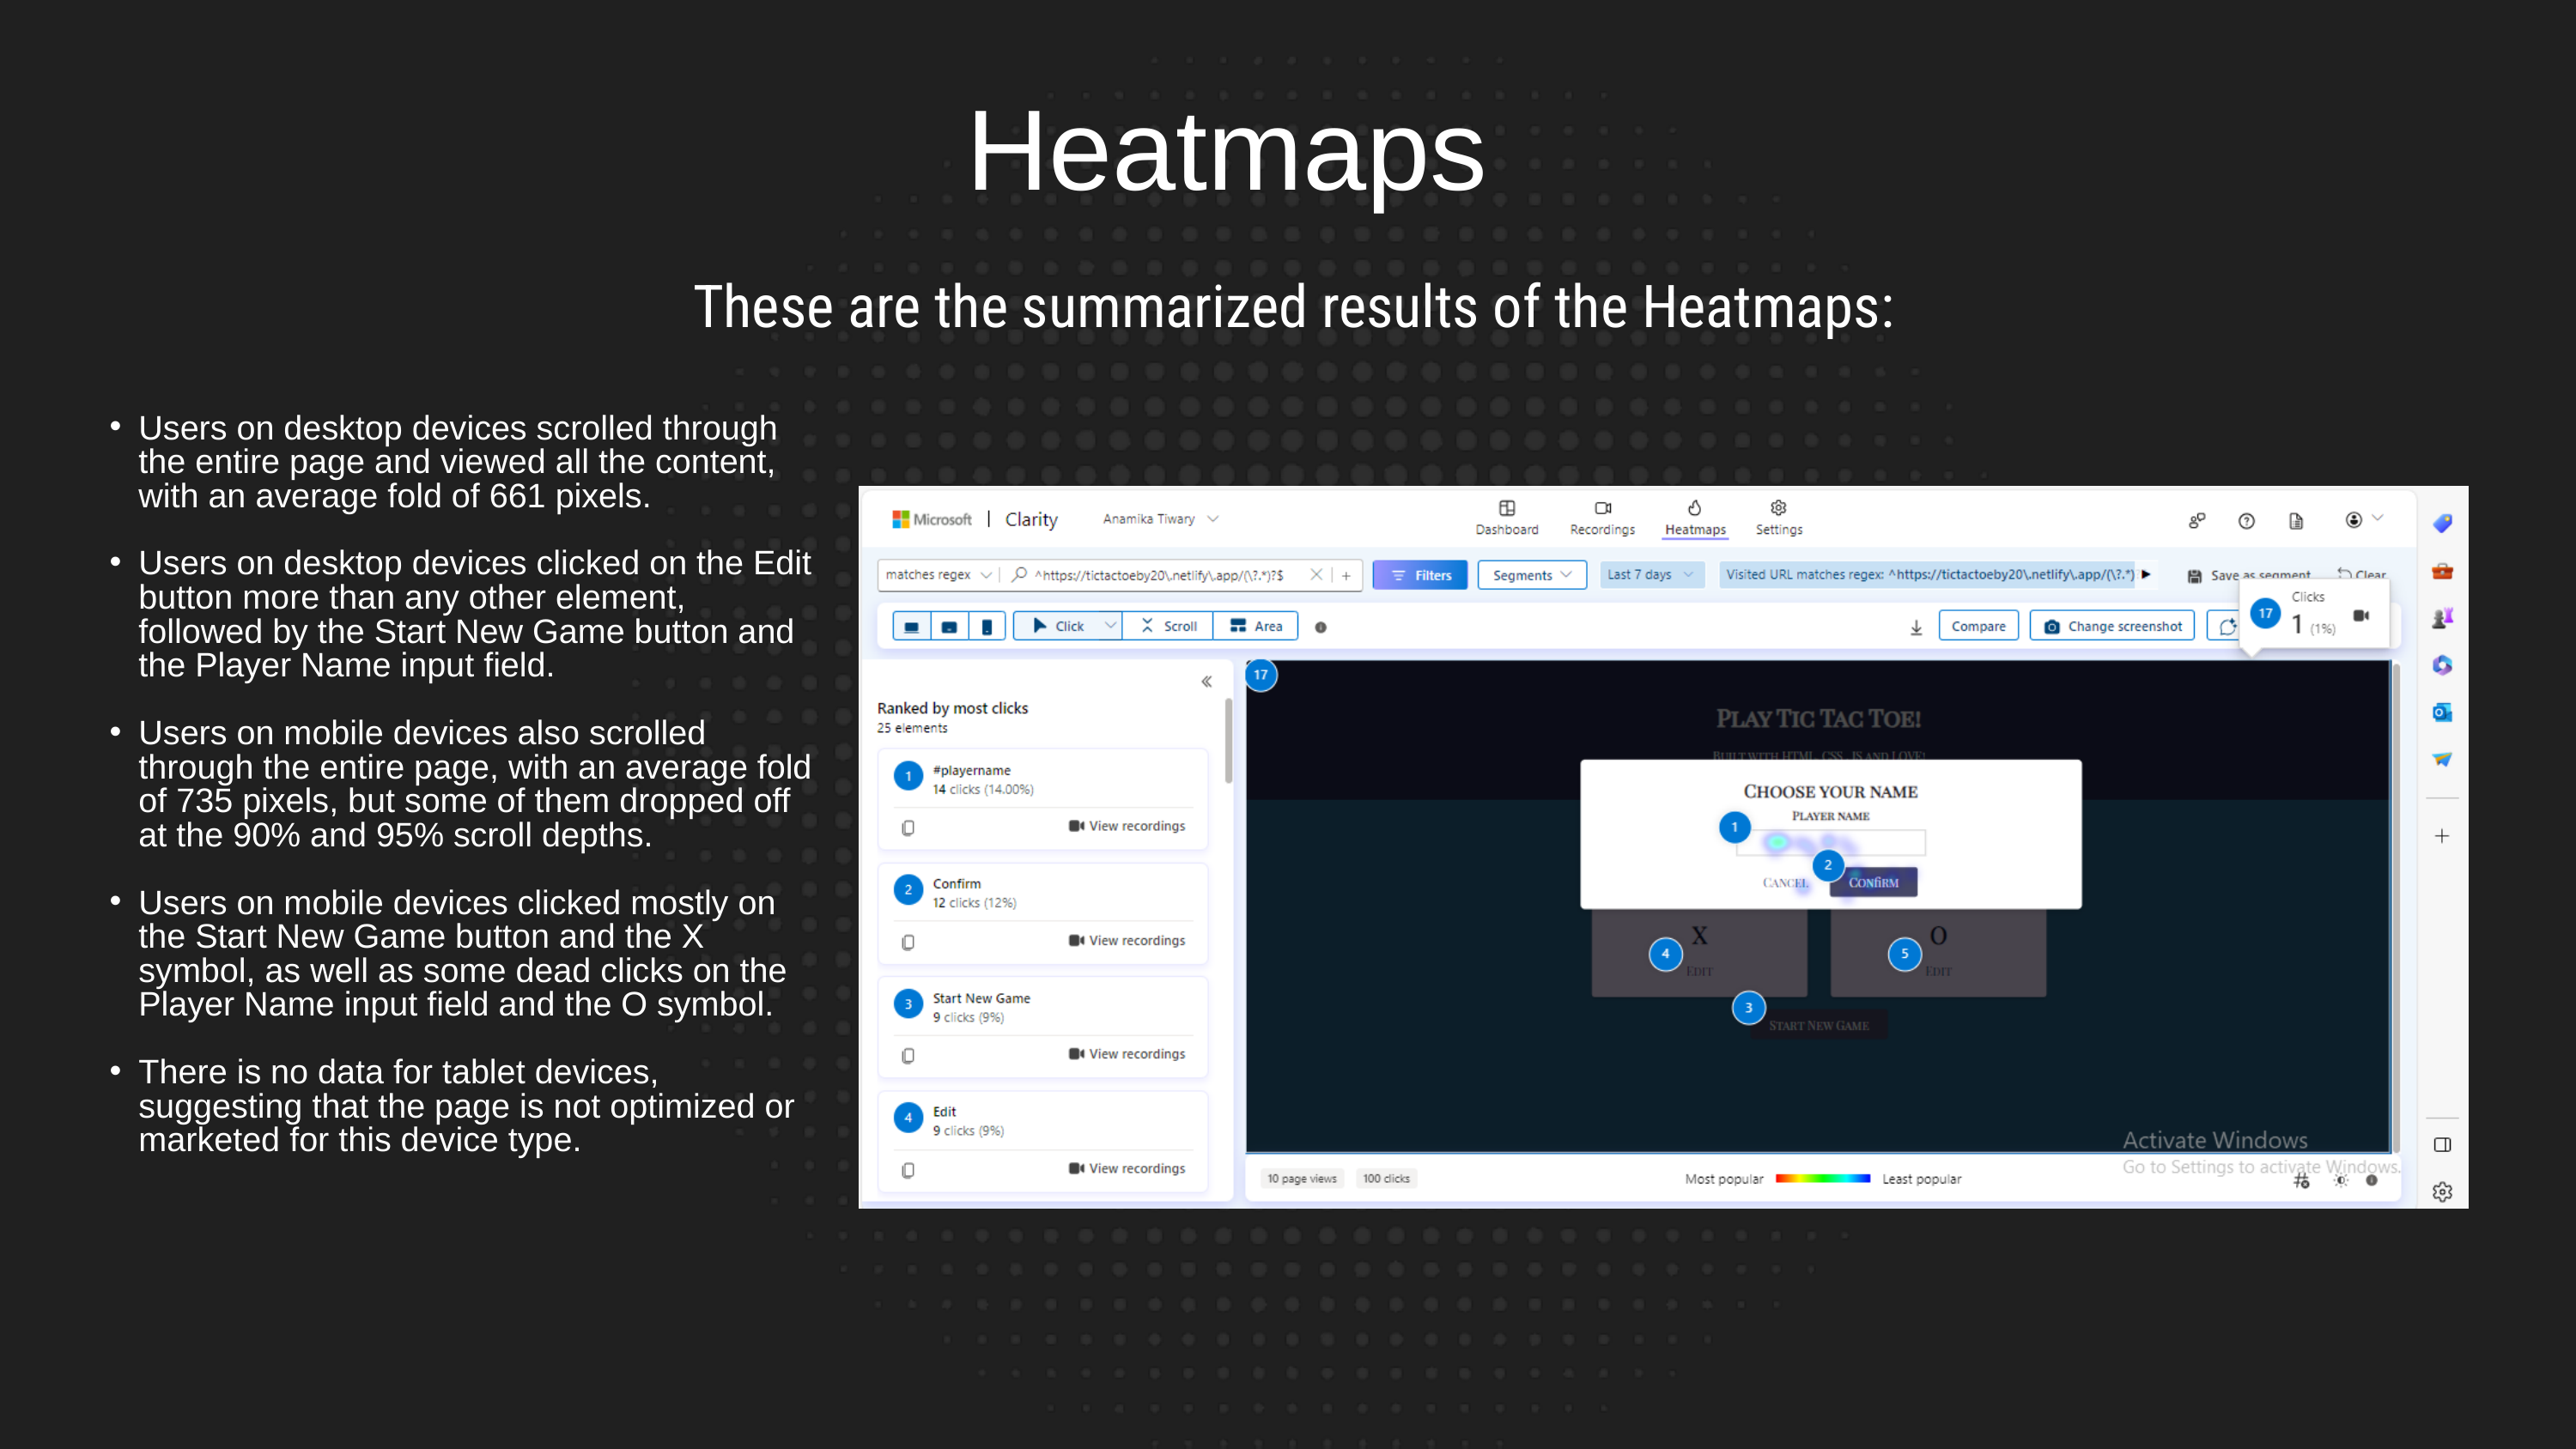

Heatmaps
These are the summarized results of the Heatmaps:
Users on desktop devices scrolled through the entire page and viewed all the content, with an average fold of 661 pixels.

Users on desktop devices clicked on the Edit button more than any other element, followed by the Start New Game button and the Player Name input field.

Users on mobile devices also scrolled through the entire page, with an average fold of 735 pixels, but some of them dropped off at the 90% and 95% scroll depths.

Users on mobile devices clicked mostly on the Start New Game button and the X symbol, as well as some dead clicks on the Player Name input field and the O symbol.

There is no data for tablet devices, suggesting that the page is not optimized or marketed for this device type.